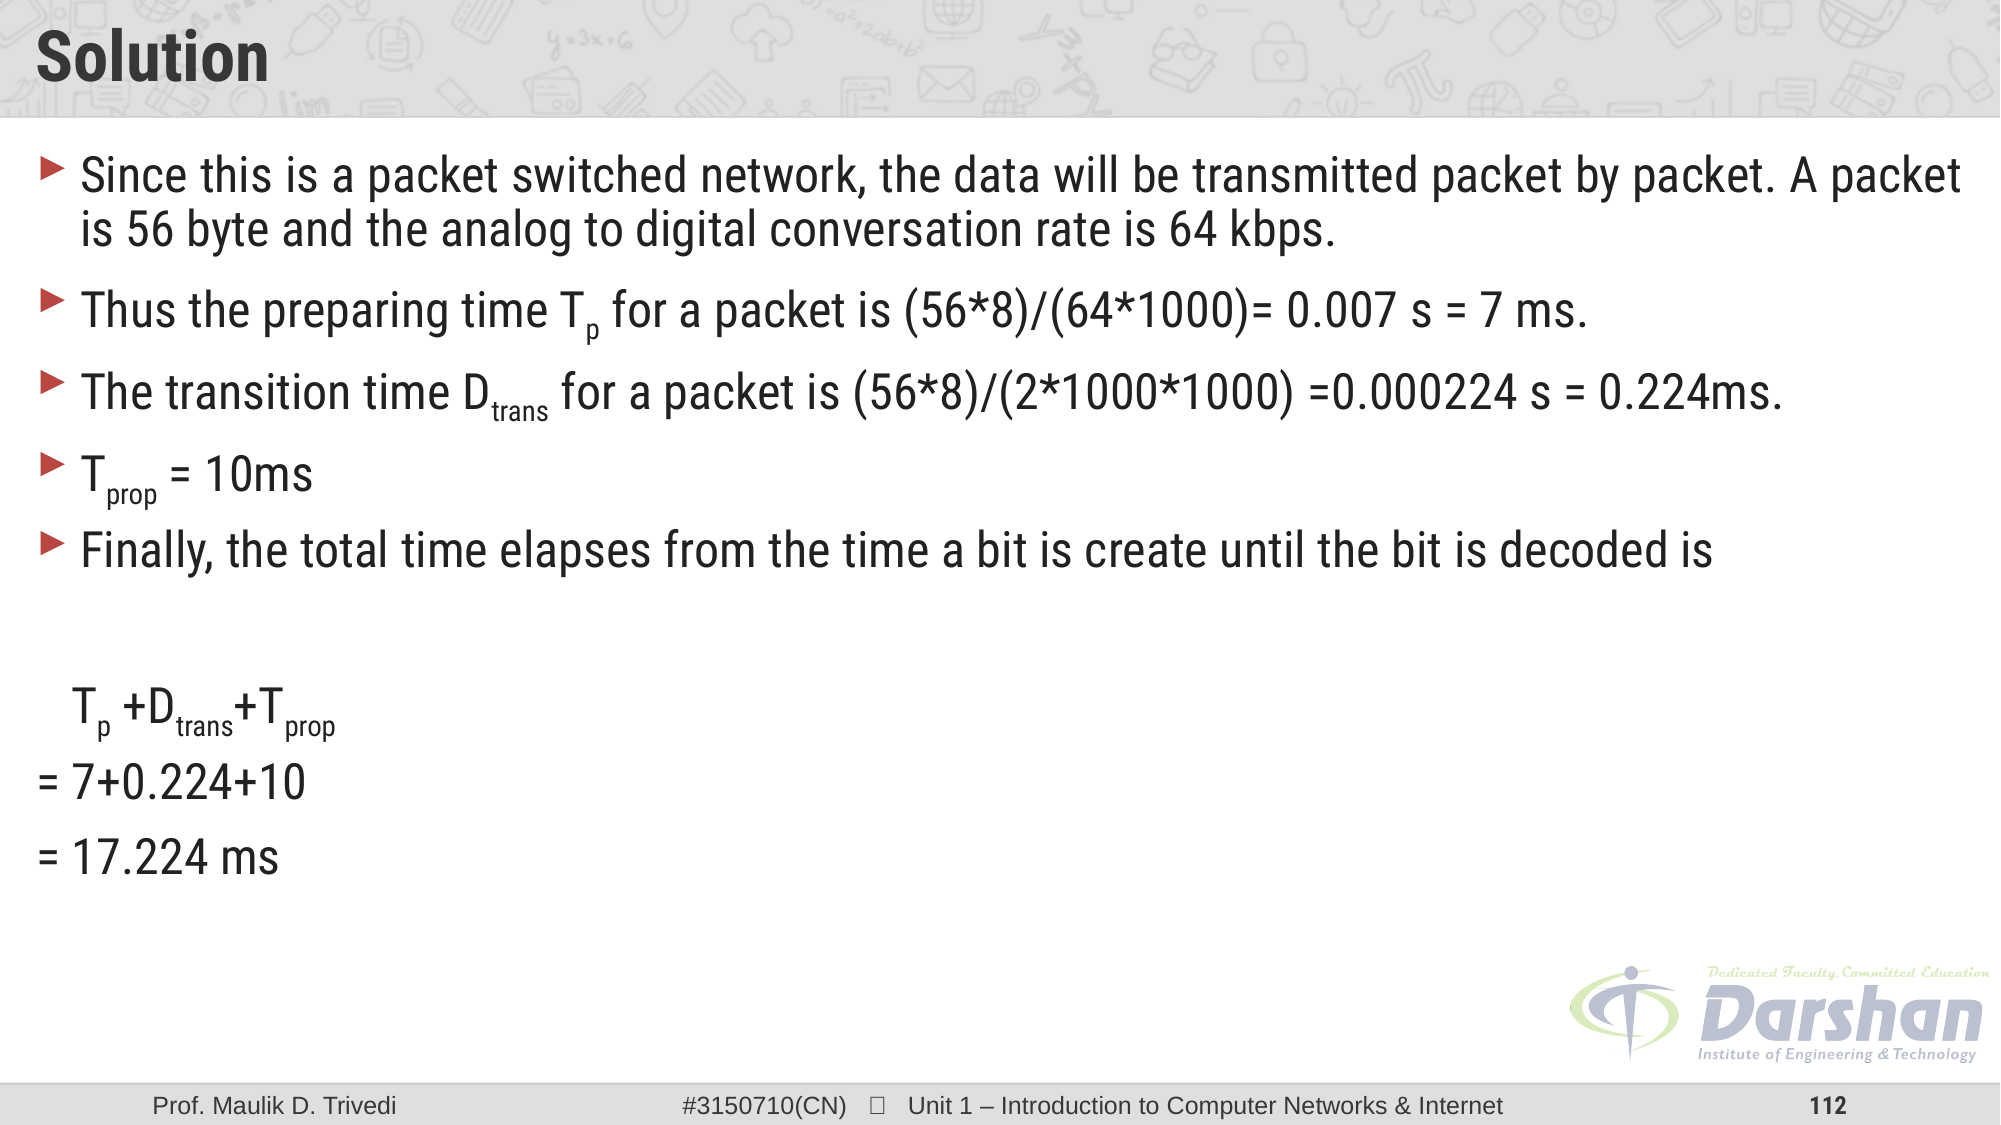

# Solution
Since this is a packet switched network, the data will be transmitted packet by packet. A packet is 56 byte and the analog to digital conversation rate is 64 kbps.
Thus the preparing time Tp for a packet is (56*8)/(64*1000)= 0.007 s = 7 ms.
The transition time Dtrans for a packet is (56*8)/(2*1000*1000) =0.000224 s = 0.224ms.
Tprop = 10ms
Finally, the total time elapses from the time a bit is create until the bit is decoded is

   Tp +Dtrans+Tprop
= 7+0.224+10
= 17.224 ms